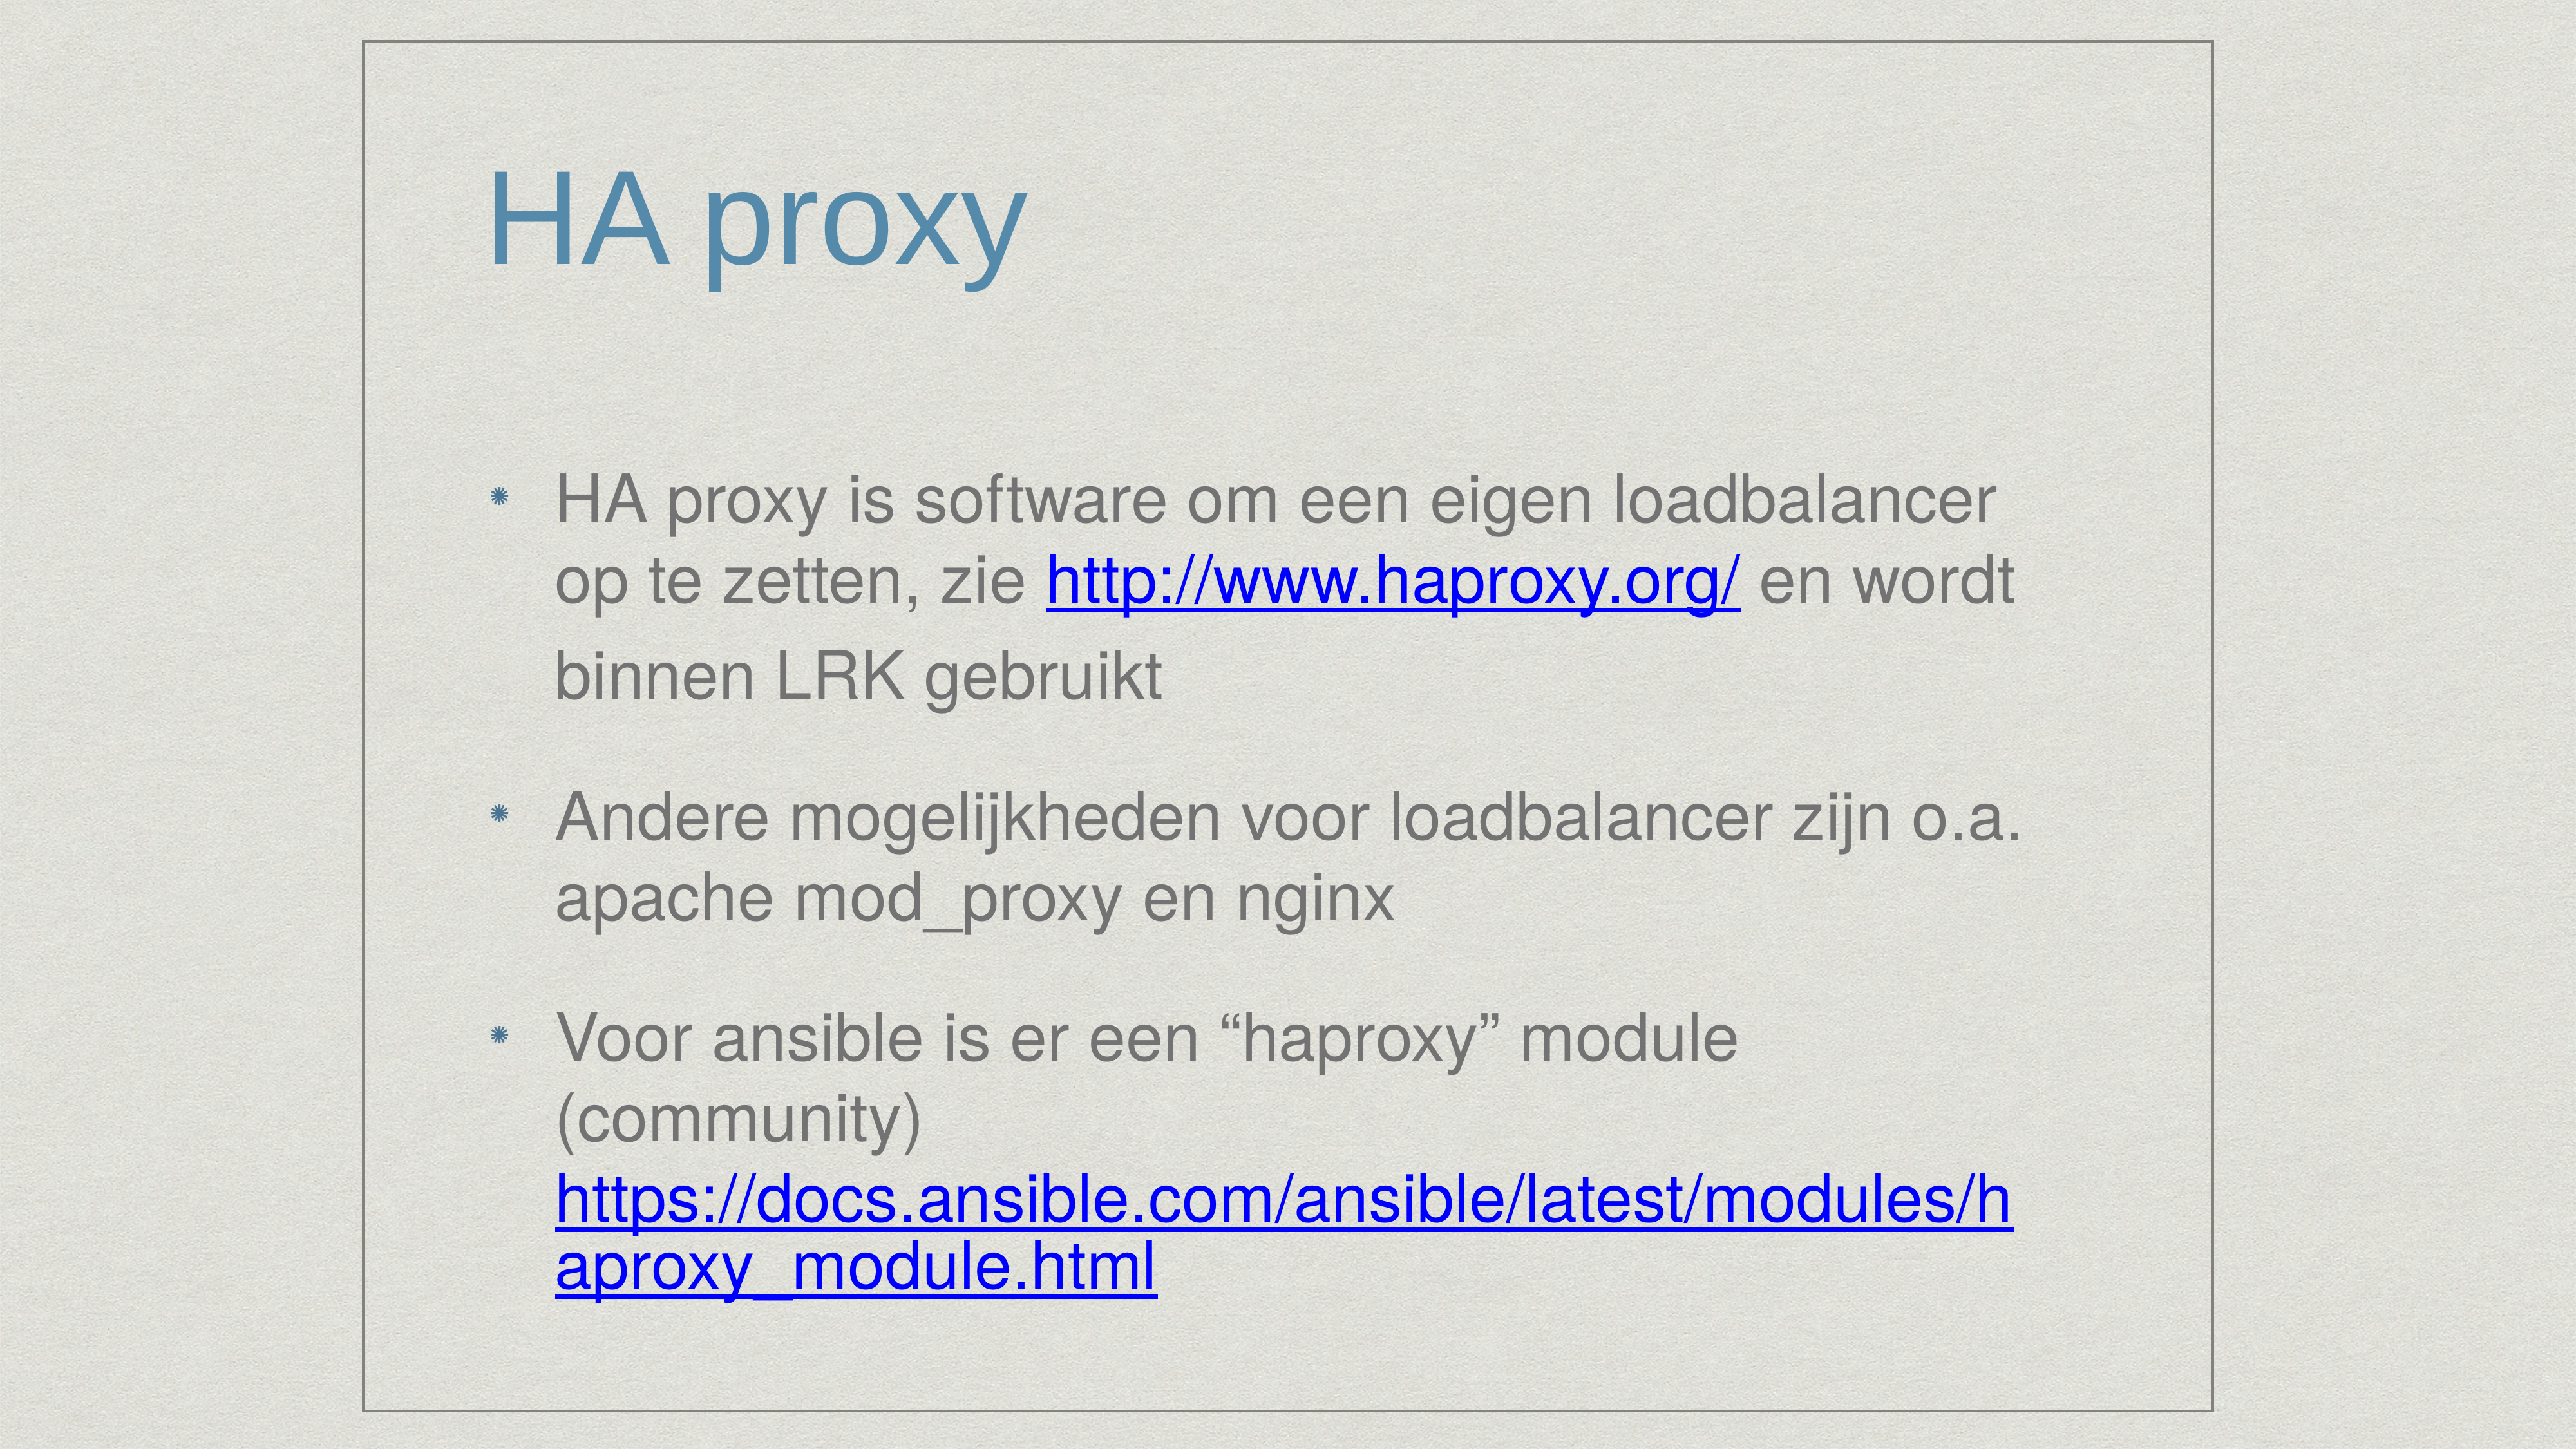

# HA proxy
HA proxy is software om een eigen loadbalancer op te zetten, zie http://www.haproxy.org/ en wordt binnen LRK gebruikt
Andere mogelijkheden voor loadbalancer zijn o.a. apache mod_proxy en nginx
Voor ansible is er een “haproxy” module (community)
https://docs.ansible.com/ansible/latest/modules/haproxy_module.html